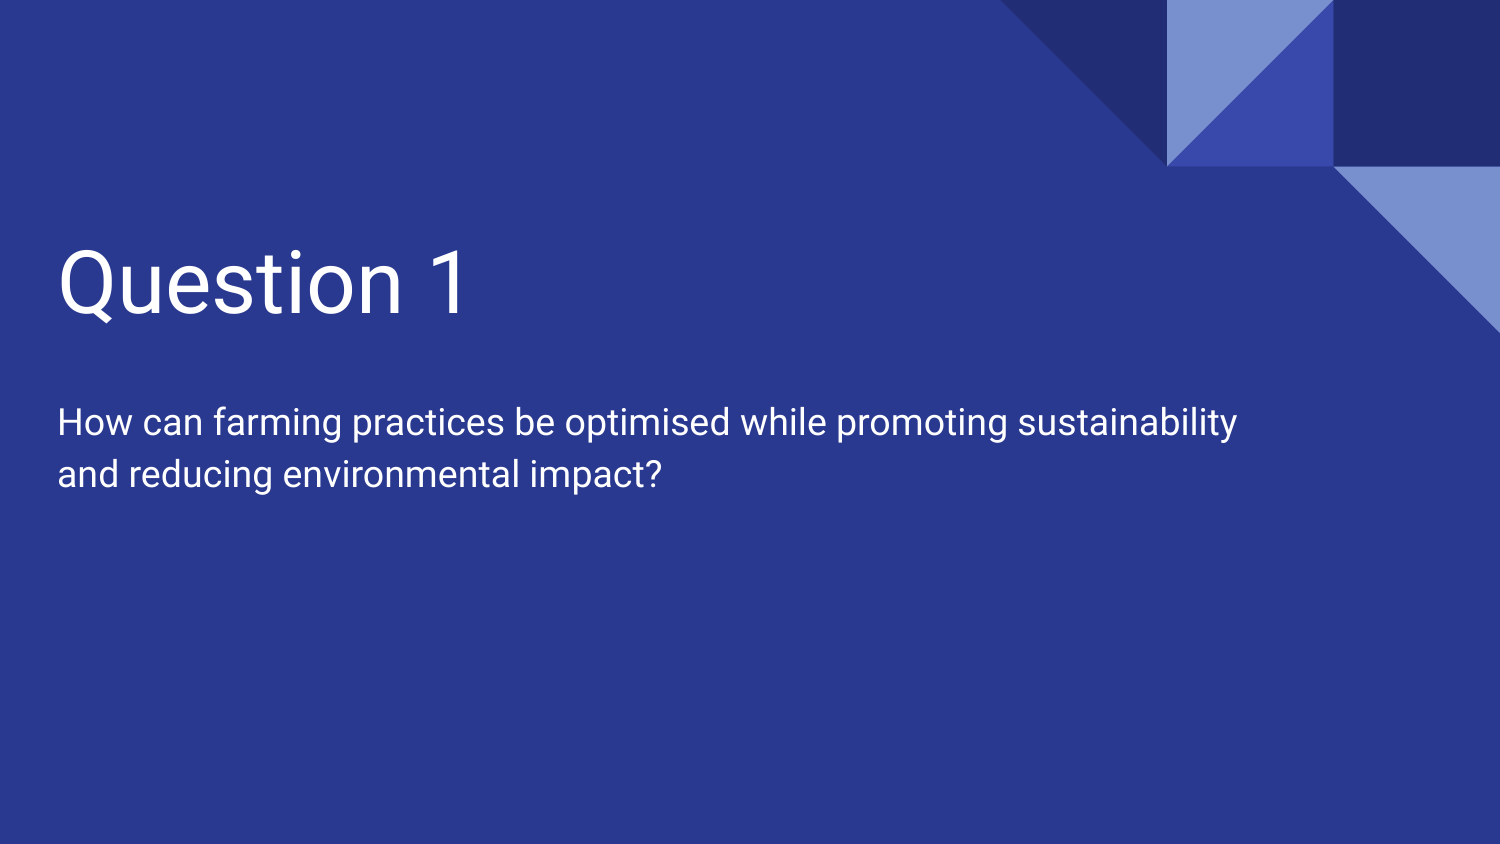

# Question 1
How can farming practices be optimised while promoting sustainability and reducing environmental impact?